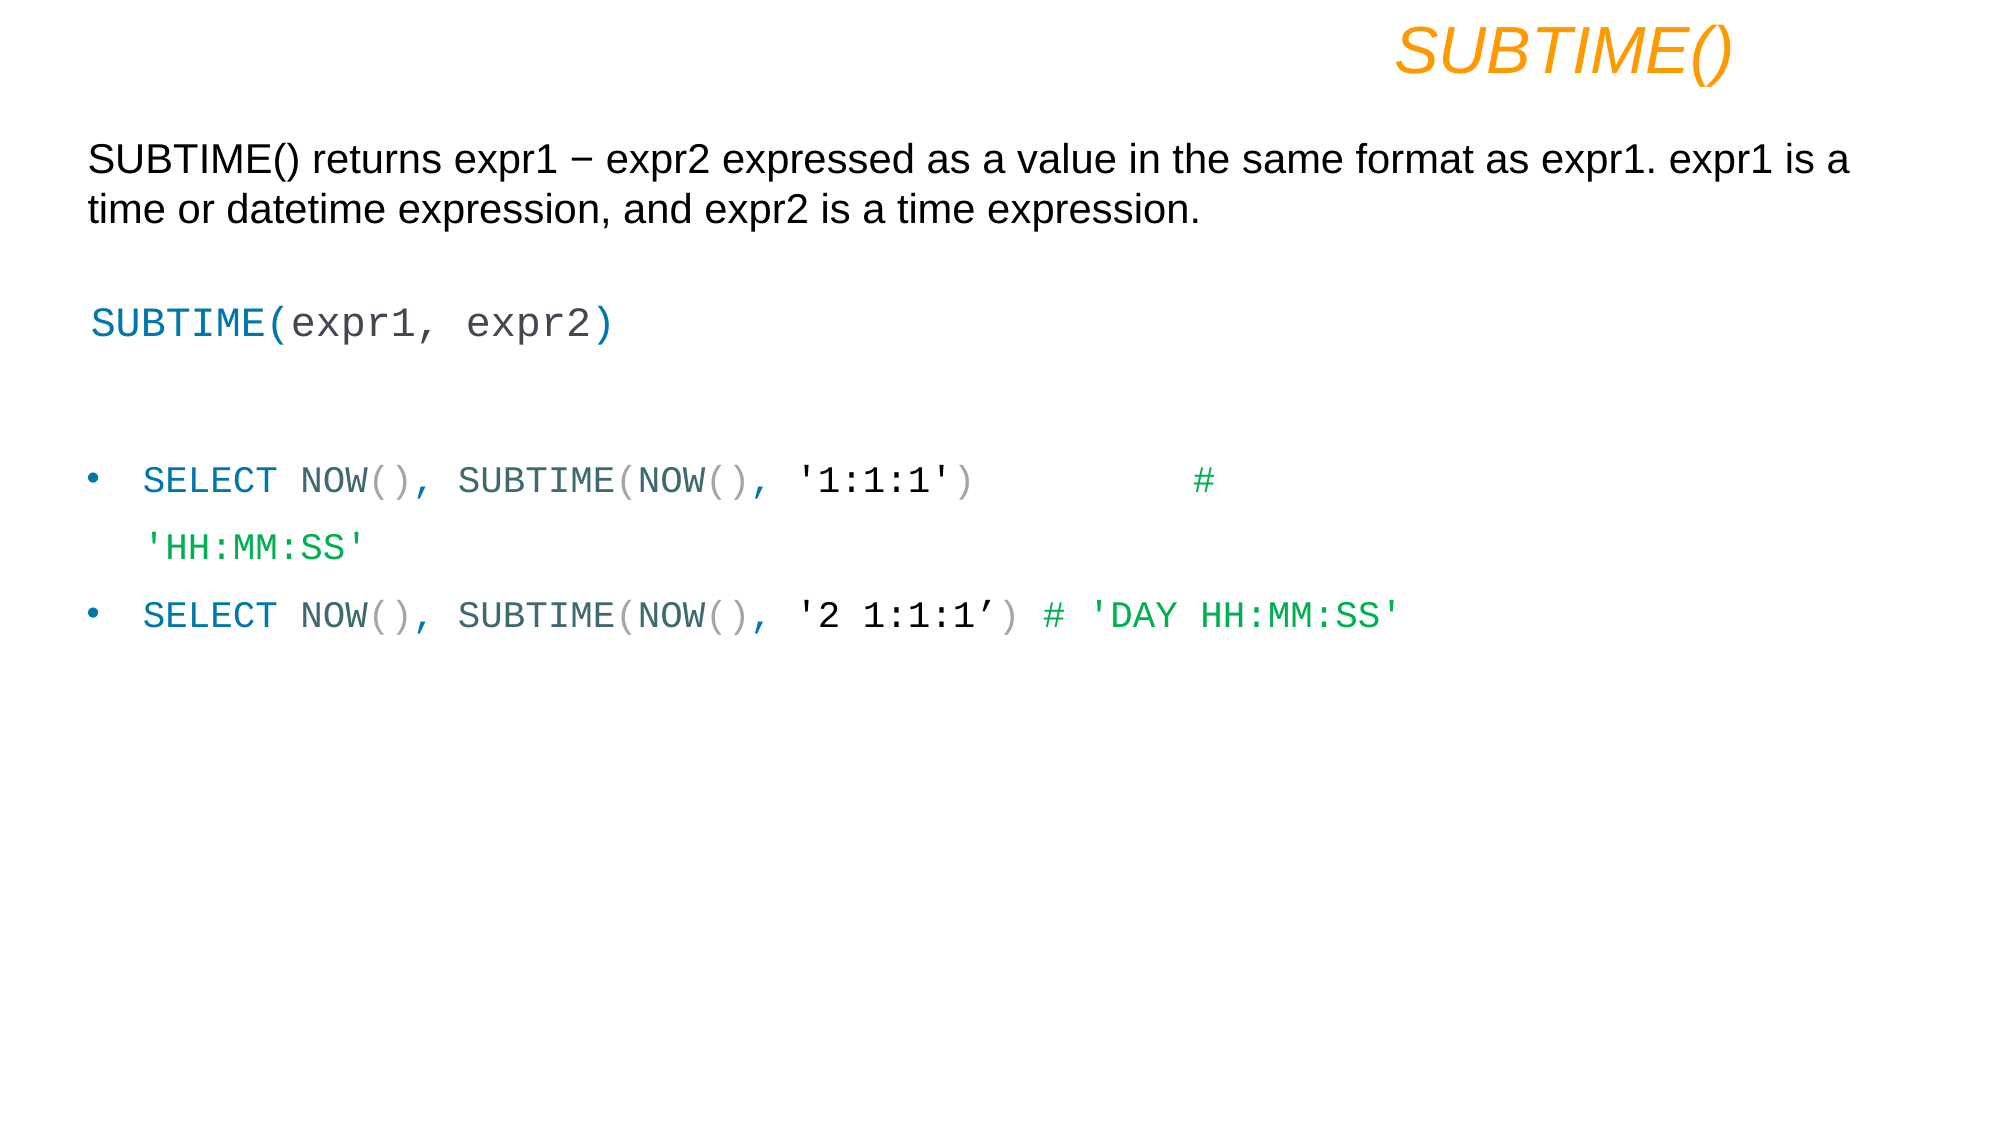

SUBTIME()
SUBTIME() returns expr1 − expr2 expressed as a value in the same format as expr1. expr1 is a time or datetime expression, and expr2 is a time expression.
SUBTIME(expr1, expr2)
SELECT NOW(), SUBTIME(NOW(), '1:1:1')   	# 'HH:MM:SS'
SELECT NOW(), SUBTIME(NOW(), '2 1:1:1’)	# 'DAY HH:MM:SS'